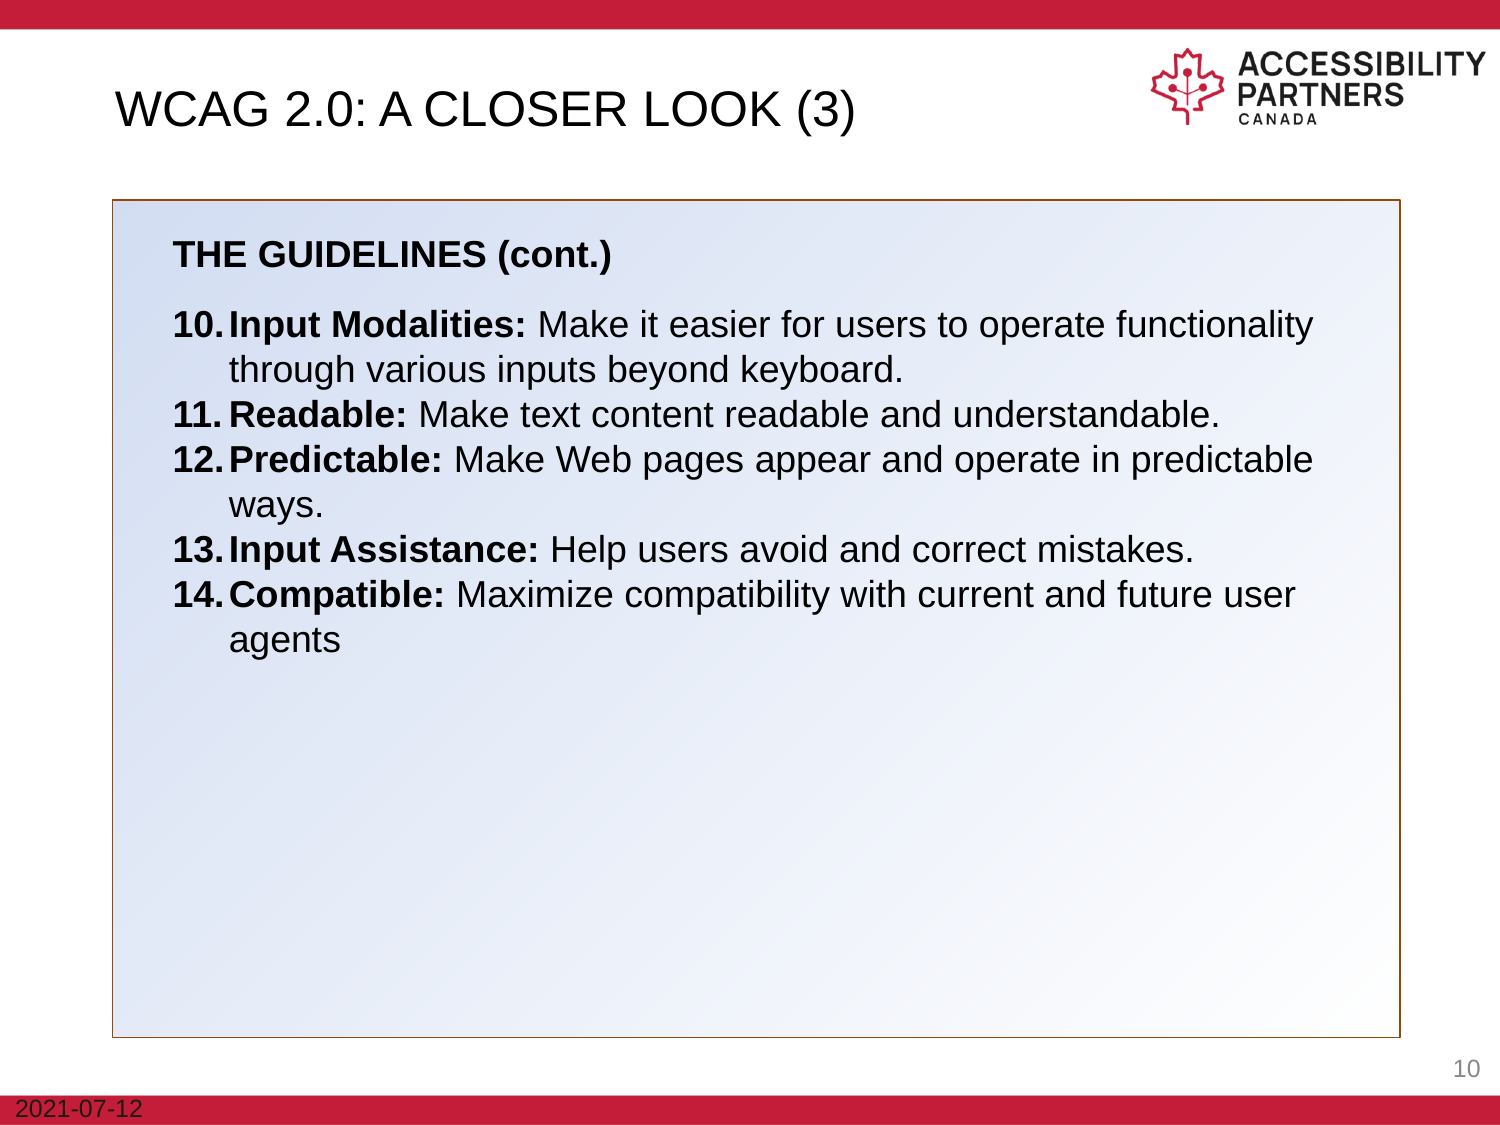

WCAG 2.0: A CLOSER LOOK (3)
THE GUIDELINES (cont.)
Input Modalities: Make it easier for users to operate functionality through various inputs beyond keyboard.
Readable: Make text content readable and understandable.
Predictable: Make Web pages appear and operate in predictable ways.
Input Assistance: Help users avoid and correct mistakes.
Compatible: Maximize compatibility with current and future user agents
10
2021-07-12